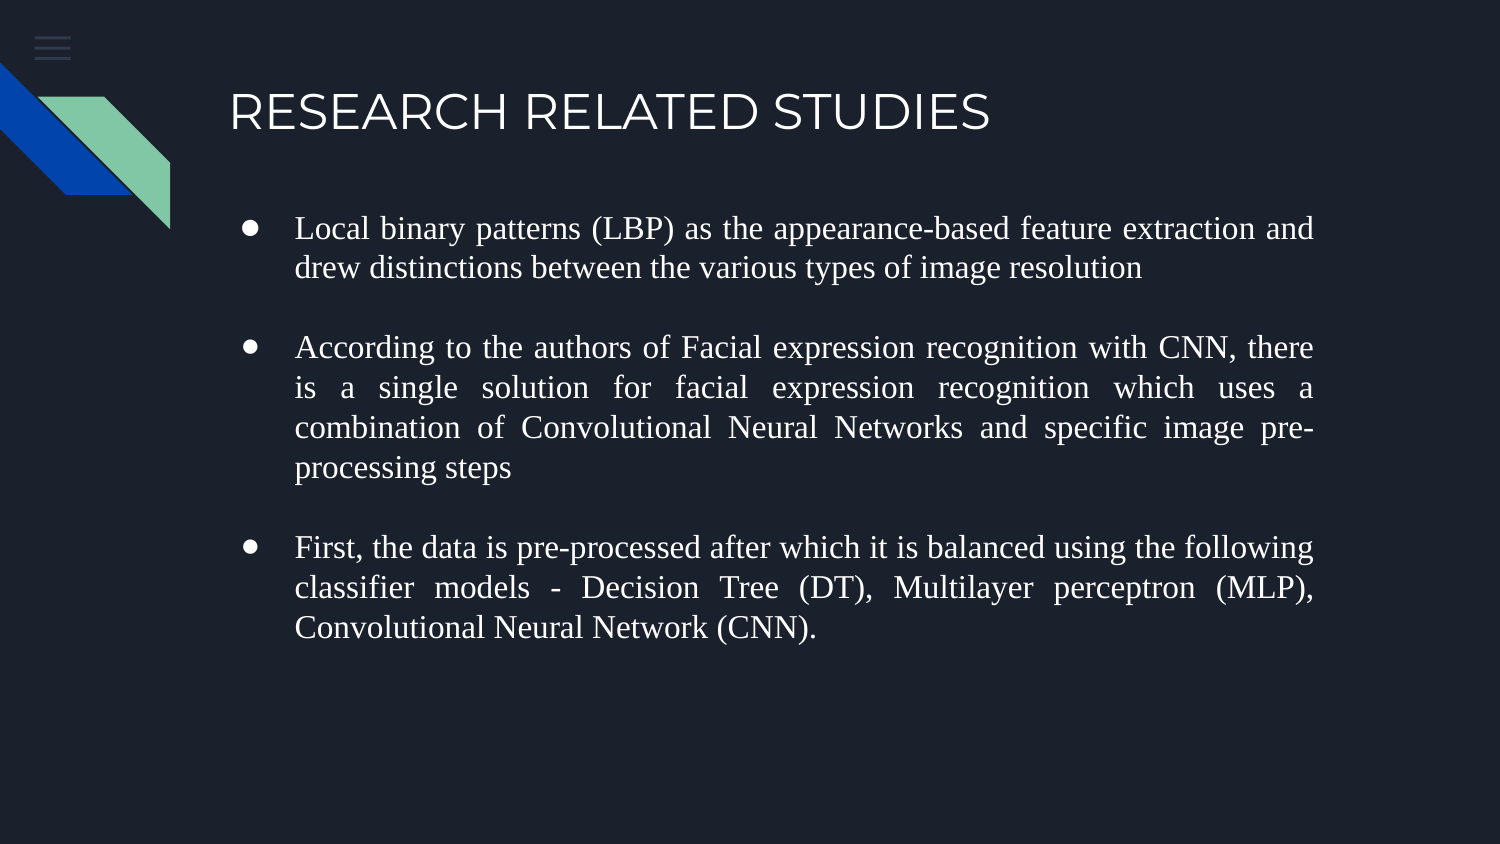

# RESEARCH RELATED STUDIES
Local binary patterns (LBP) as the appearance-based feature extraction and drew distinctions between the various types of image resolution

According to the authors of Facial expression recognition with CNN, there is a single solution for facial expression recognition which uses a combination of Convolutional Neural Networks and specific image pre-processing steps

First, the data is pre-processed after which it is balanced using the following classifier models - Decision Tree (DT), Multilayer perceptron (MLP), Convolutional Neural Network (CNN).